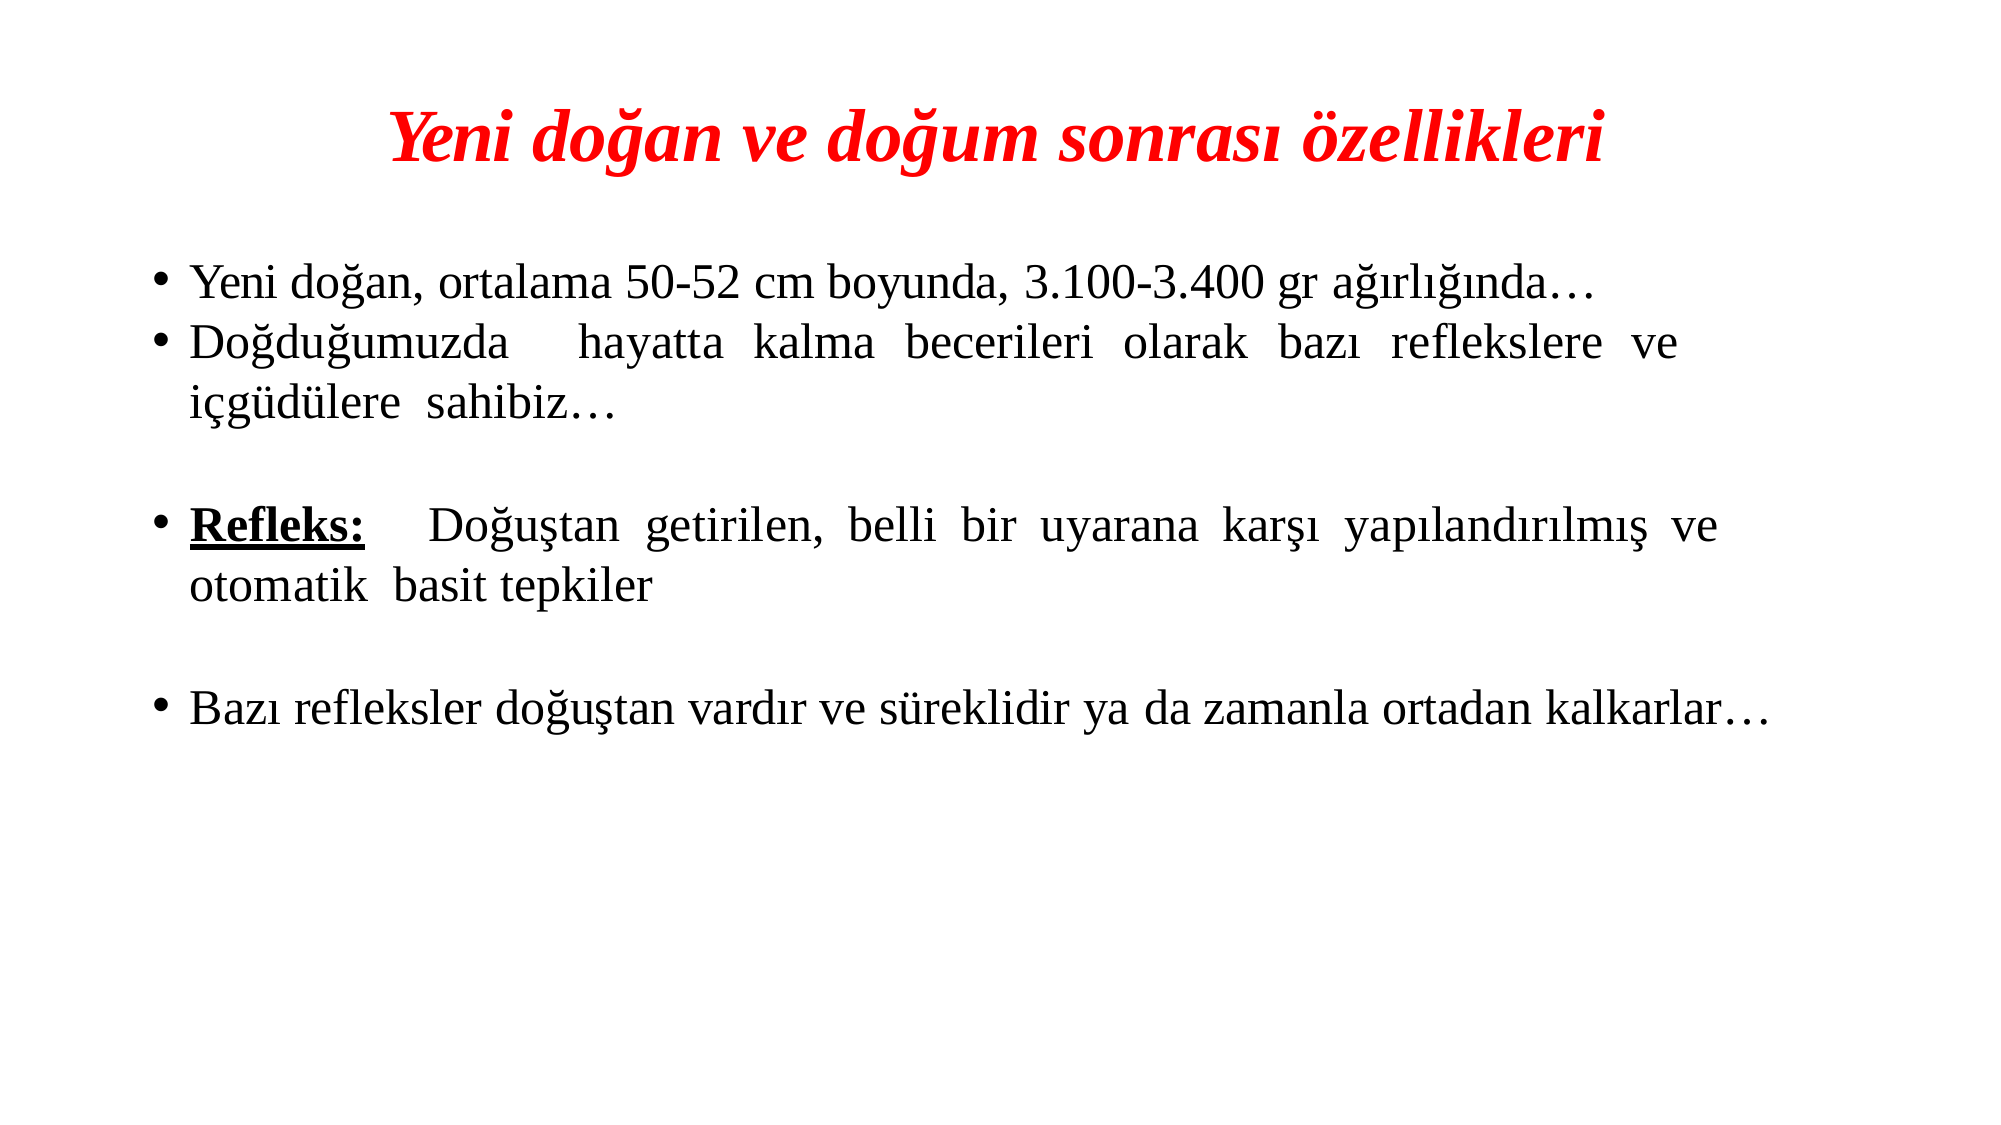

# Yeni doğan ve doğum sonrası özellikleri
Yeni doğan, ortalama 50-52 cm boyunda, 3.100-3.400 gr ağırlığında…
Doğduğumuzda	hayatta	kalma	becerileri	olarak	bazı	reflekslere	ve	içgüdülere  sahibiz…

Refleks:	Doğuştan	getirilen,	belli	bir	uyarana	karşı	yapılandırılmış	ve	otomatik  basit tepkiler

Bazı refleksler doğuştan vardır ve süreklidir ya da zamanla ortadan kalkarlar…